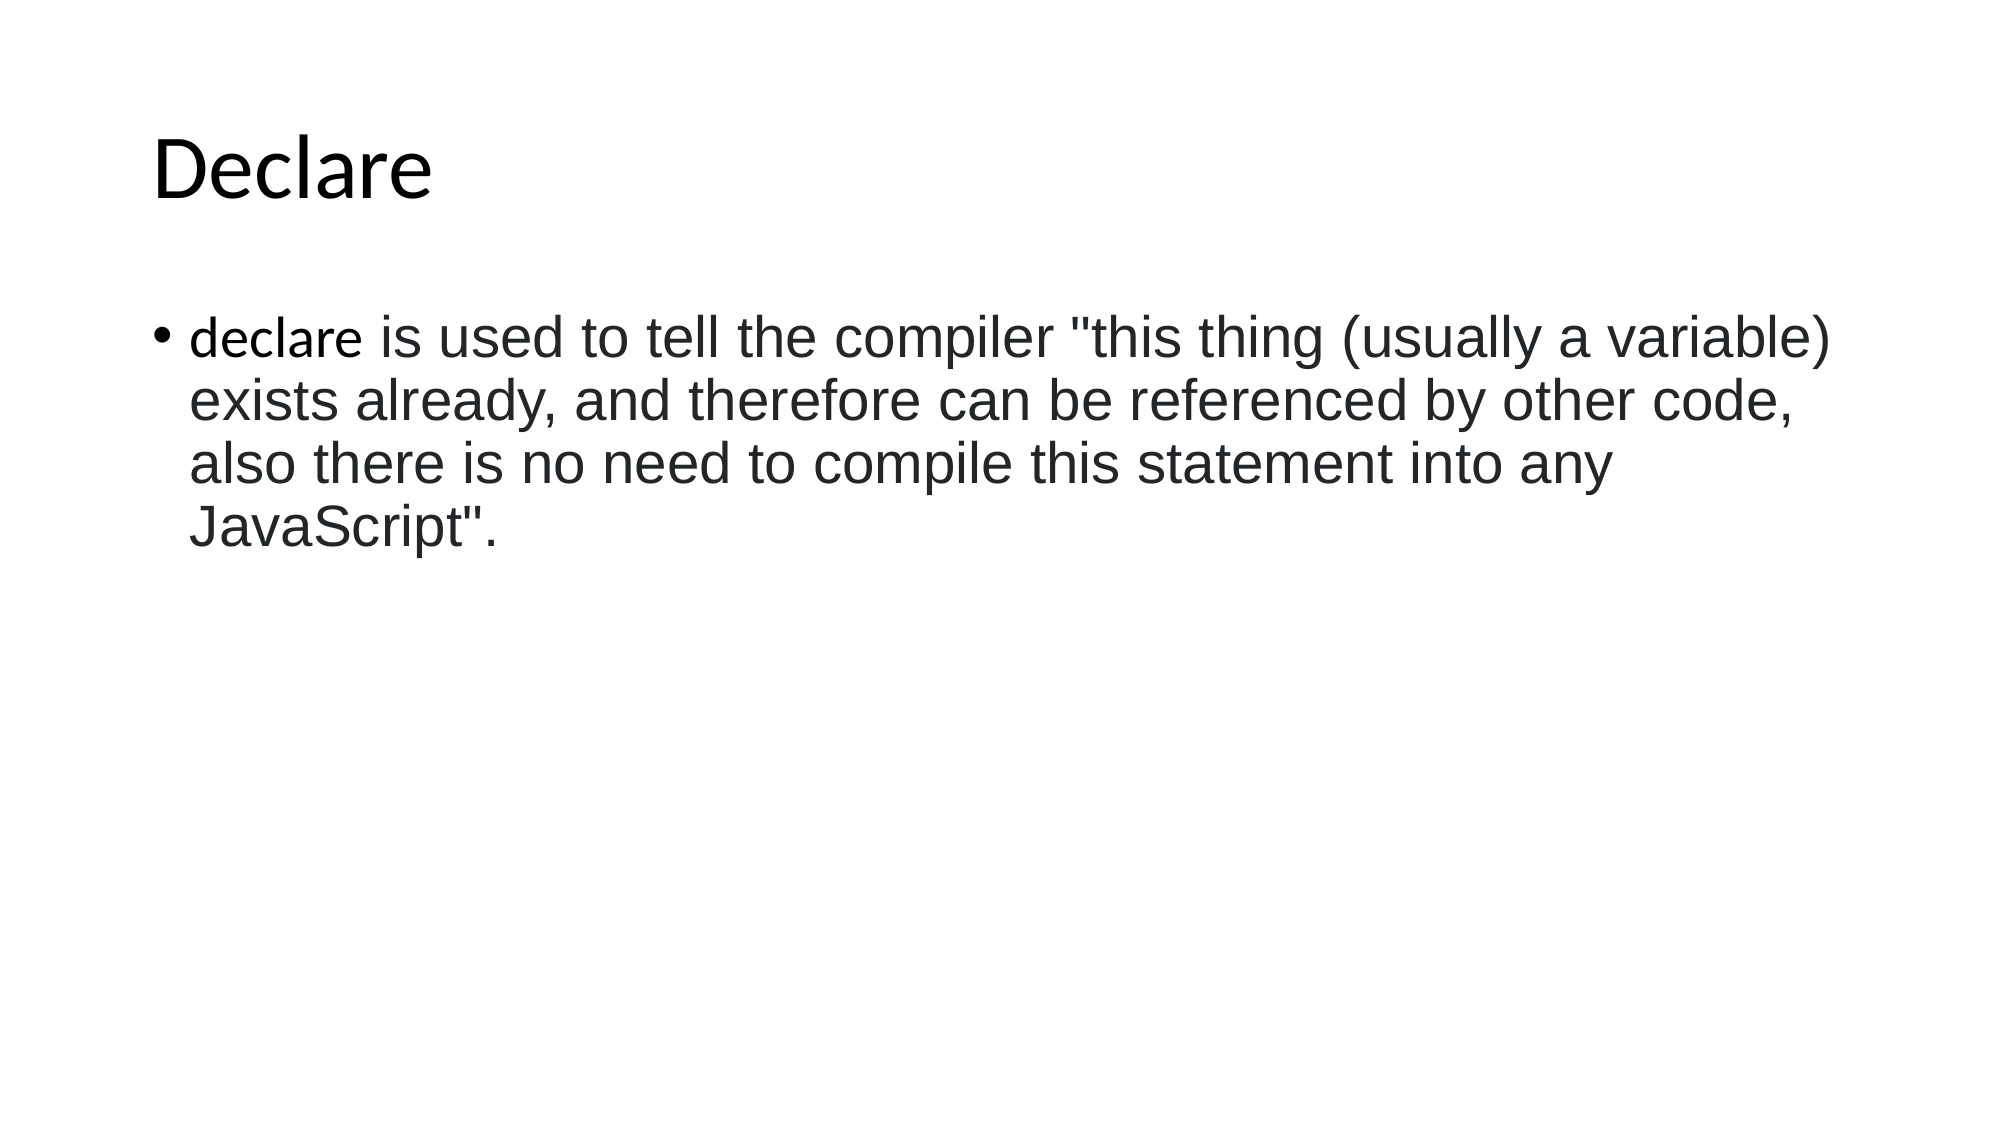

# Declare
declare is used to tell the compiler "this thing (usually a variable) exists already, and therefore can be referenced by other code, also there is no need to compile this statement into any JavaScript".